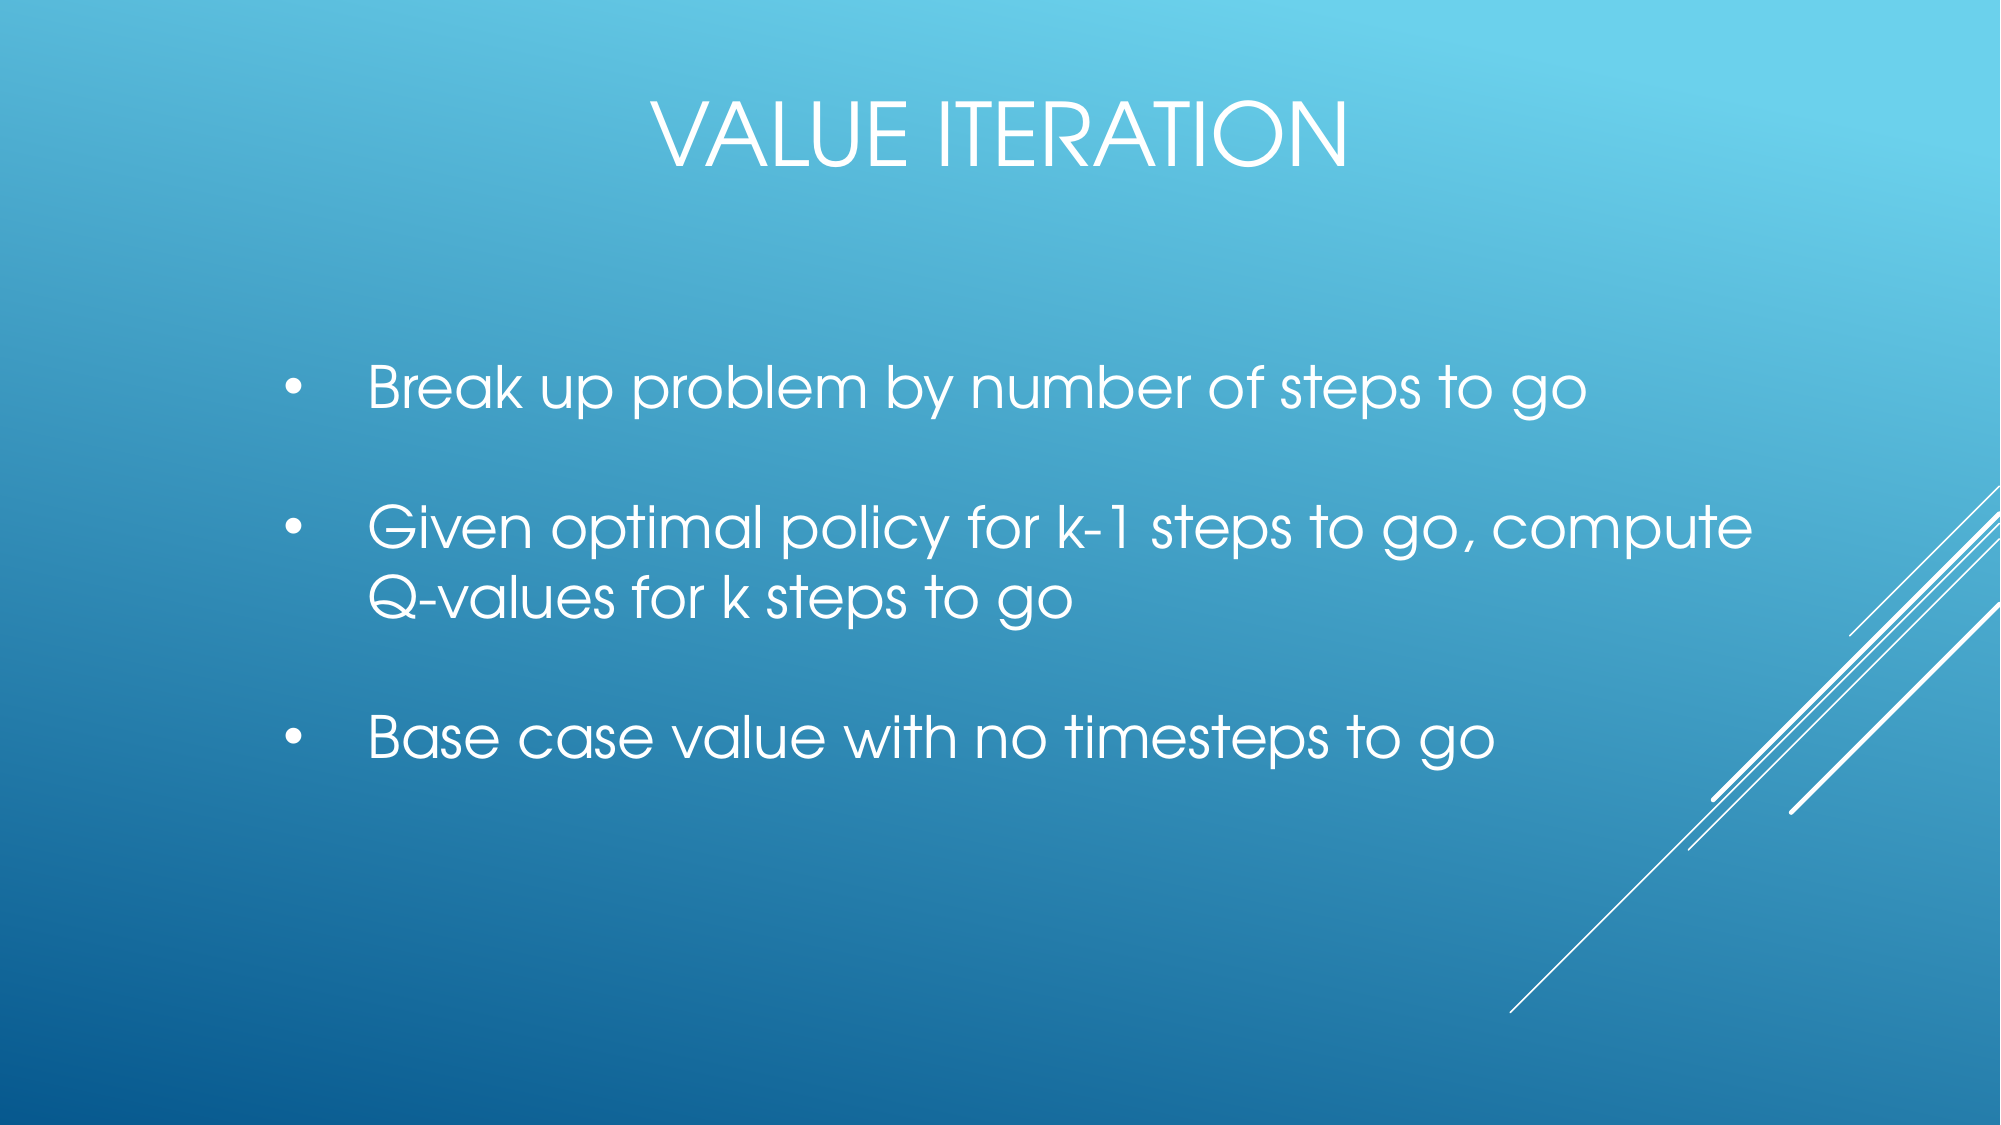

# Value iteration
Break up problem by number of steps to go

Given optimal policy for k-1 steps to go, compute Q-values for k steps to go

Base case value with no timesteps to go